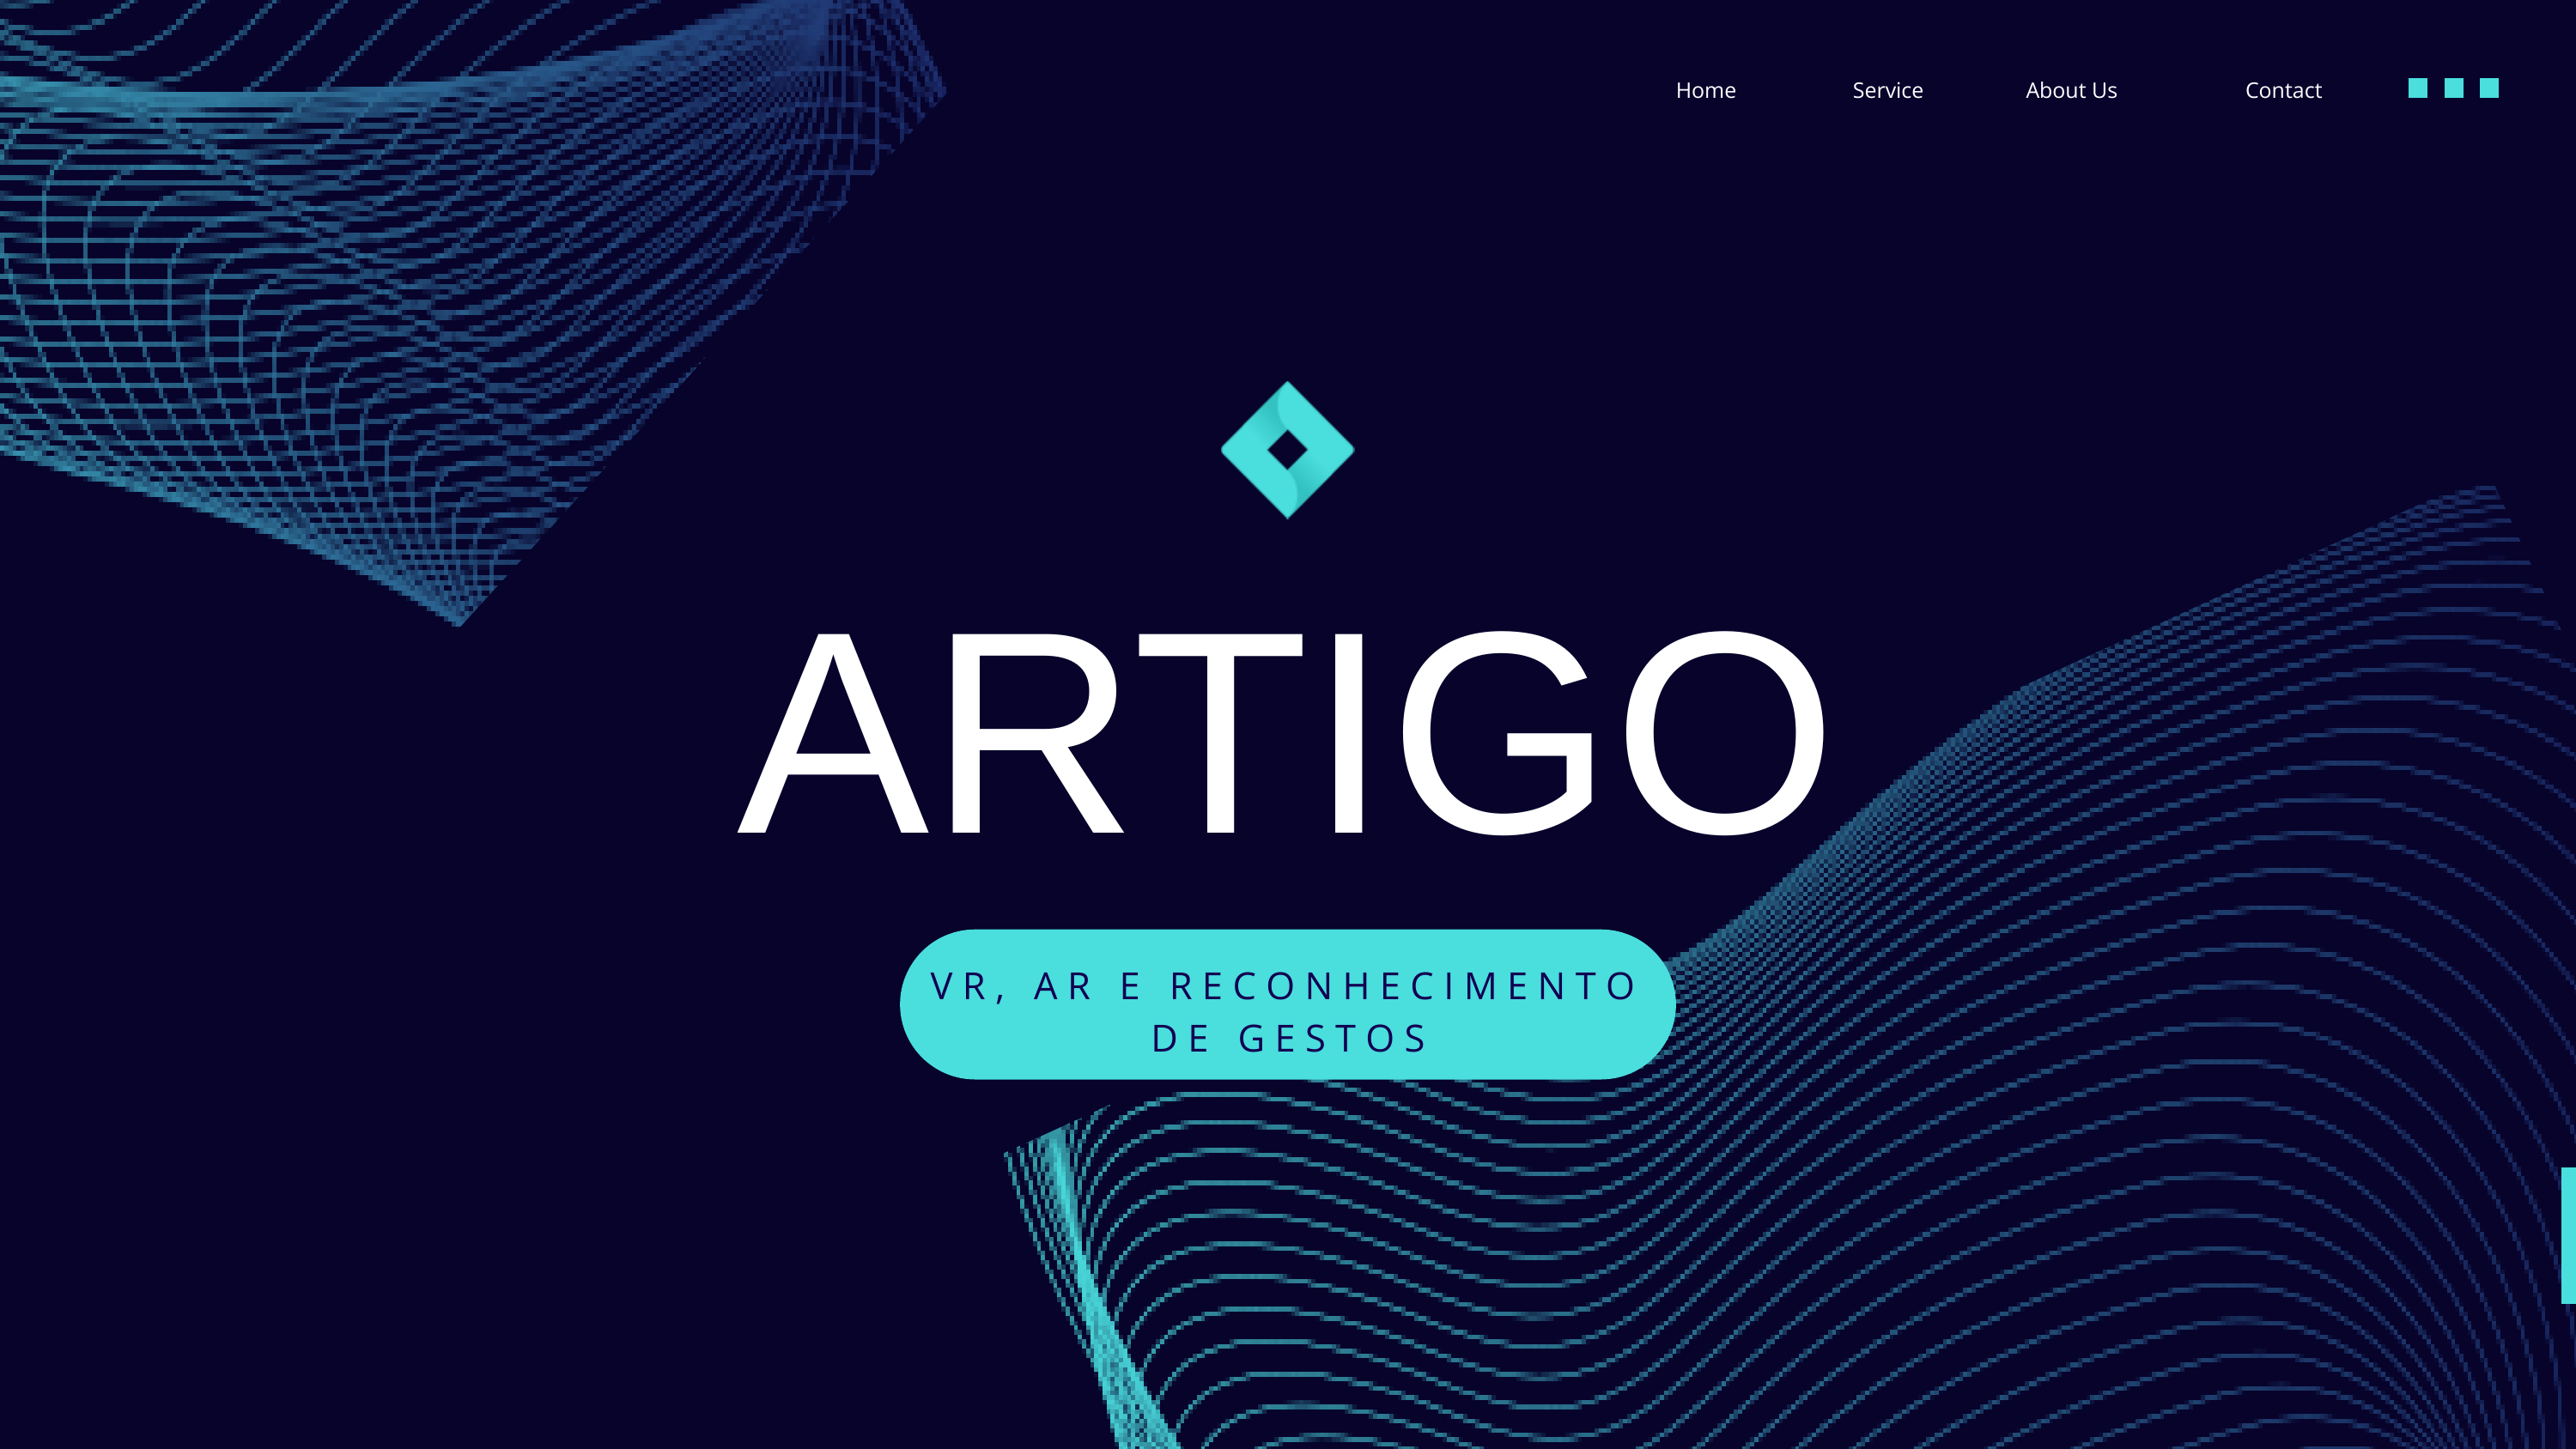

Home
Service
About Us
Contact

ARTIGO

VR, AR E RECONHECIMENTO DE GESTOS